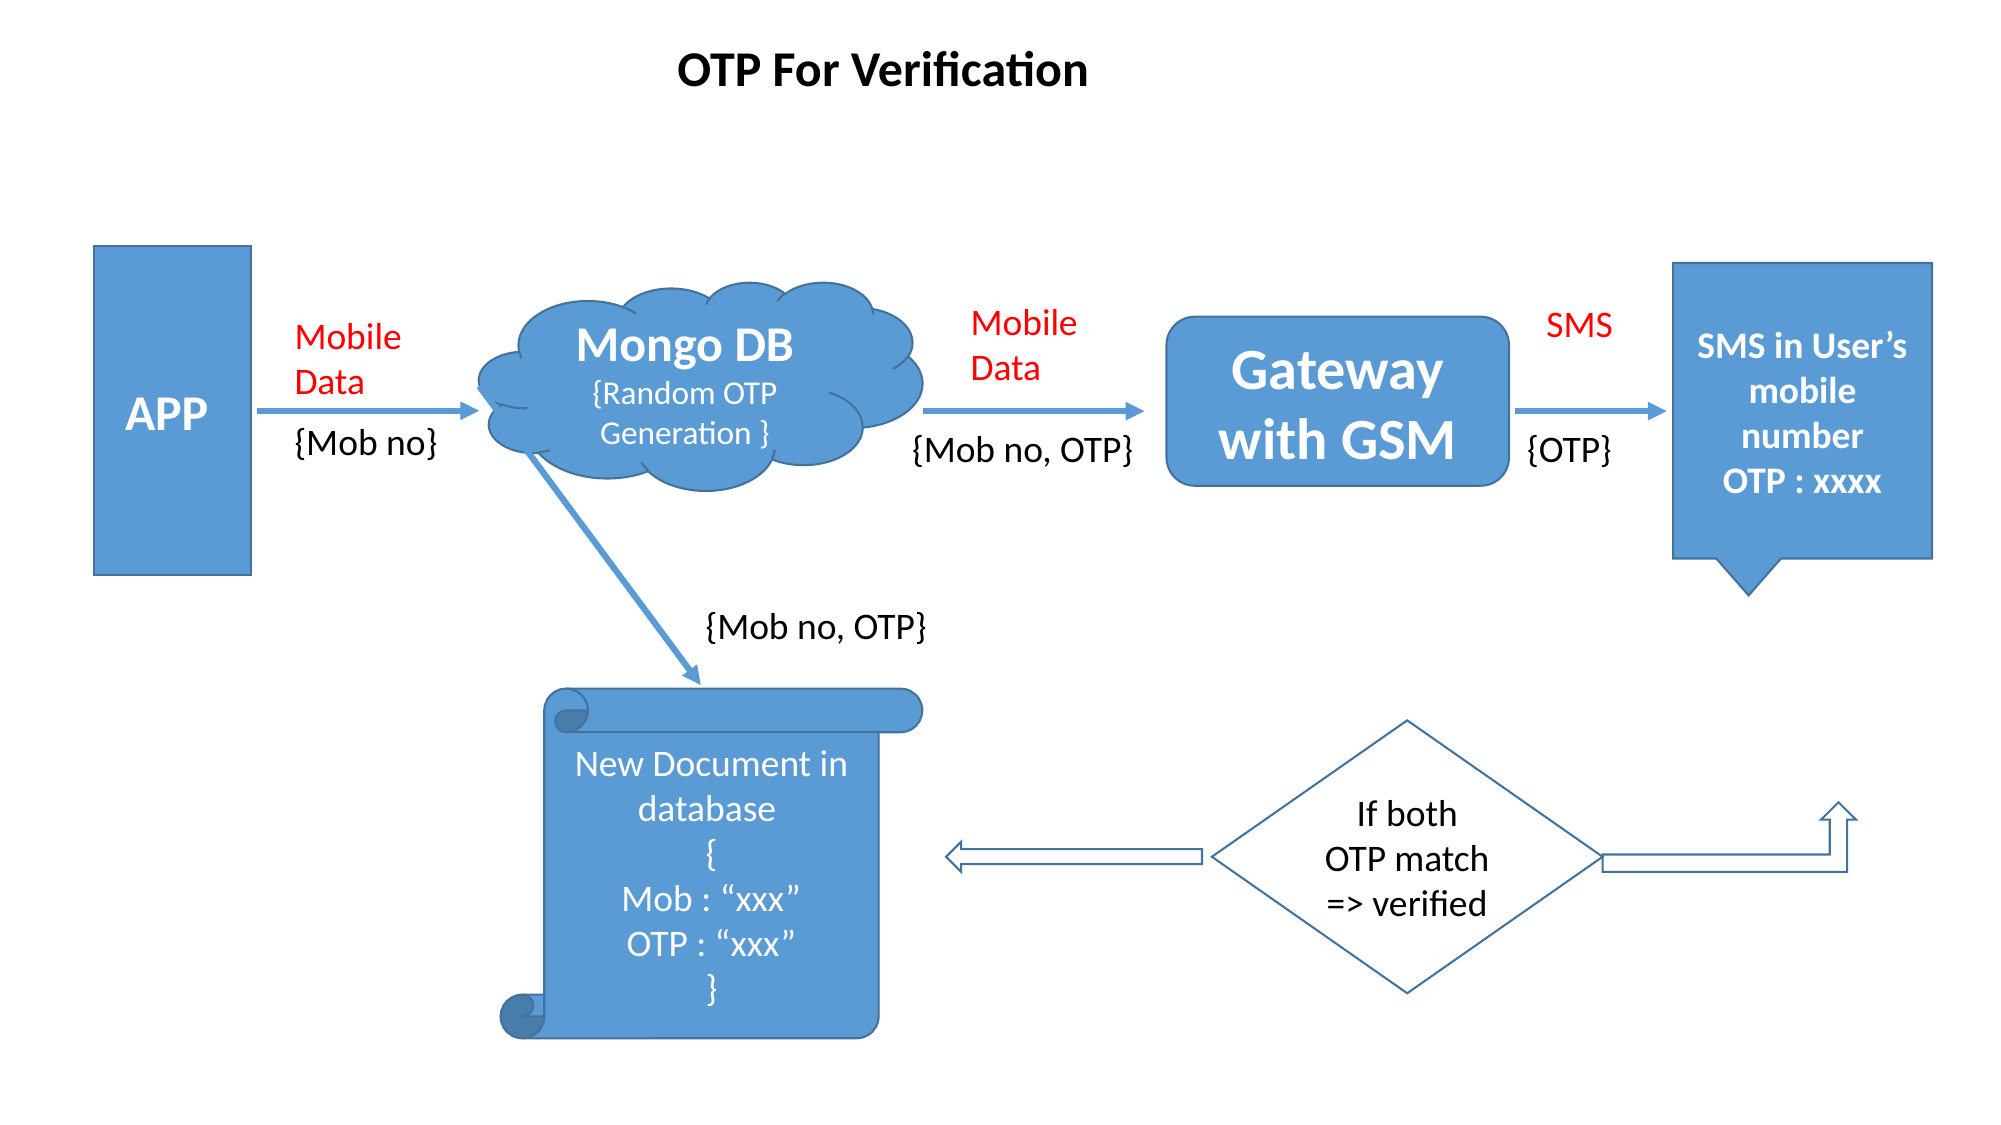

OTP For Verification
APP
SMS in User’s mobile number
OTP : xxxx
Mongo DB
{Random OTP Generation }
Mobile Data
SMS
Mobile Data
Gateway
with GSM
{Mob no}
{Mob no, OTP}
{OTP}
{Mob no, OTP}
New Document in database
{
Mob : “xxx”
OTP : “xxx”
}
If both OTP match => verified